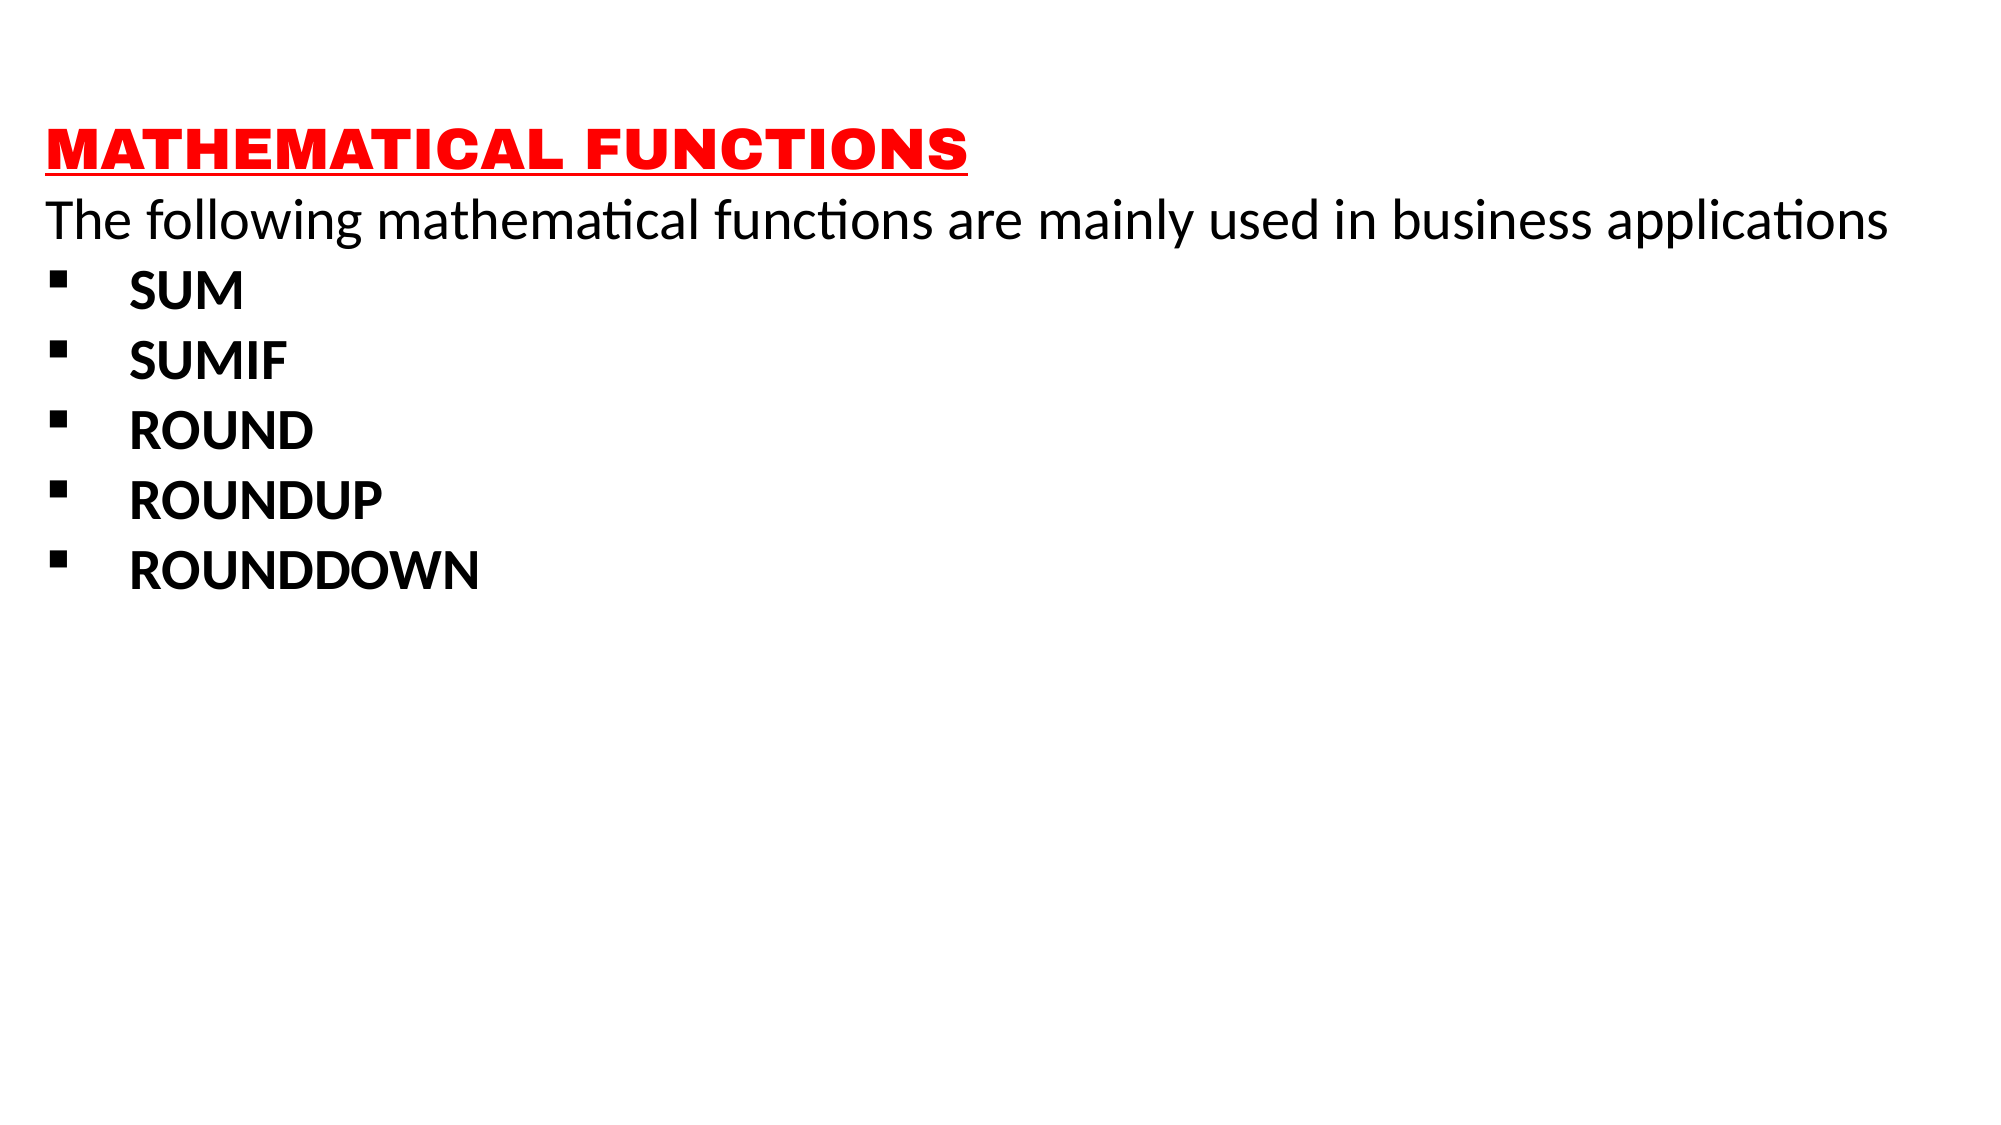

MATHEMATICAL FUNCTIONS
The following mathematical functions are mainly used in business applications
SUM
SUMIF
ROUND
ROUNDUP
ROUNDDOWN